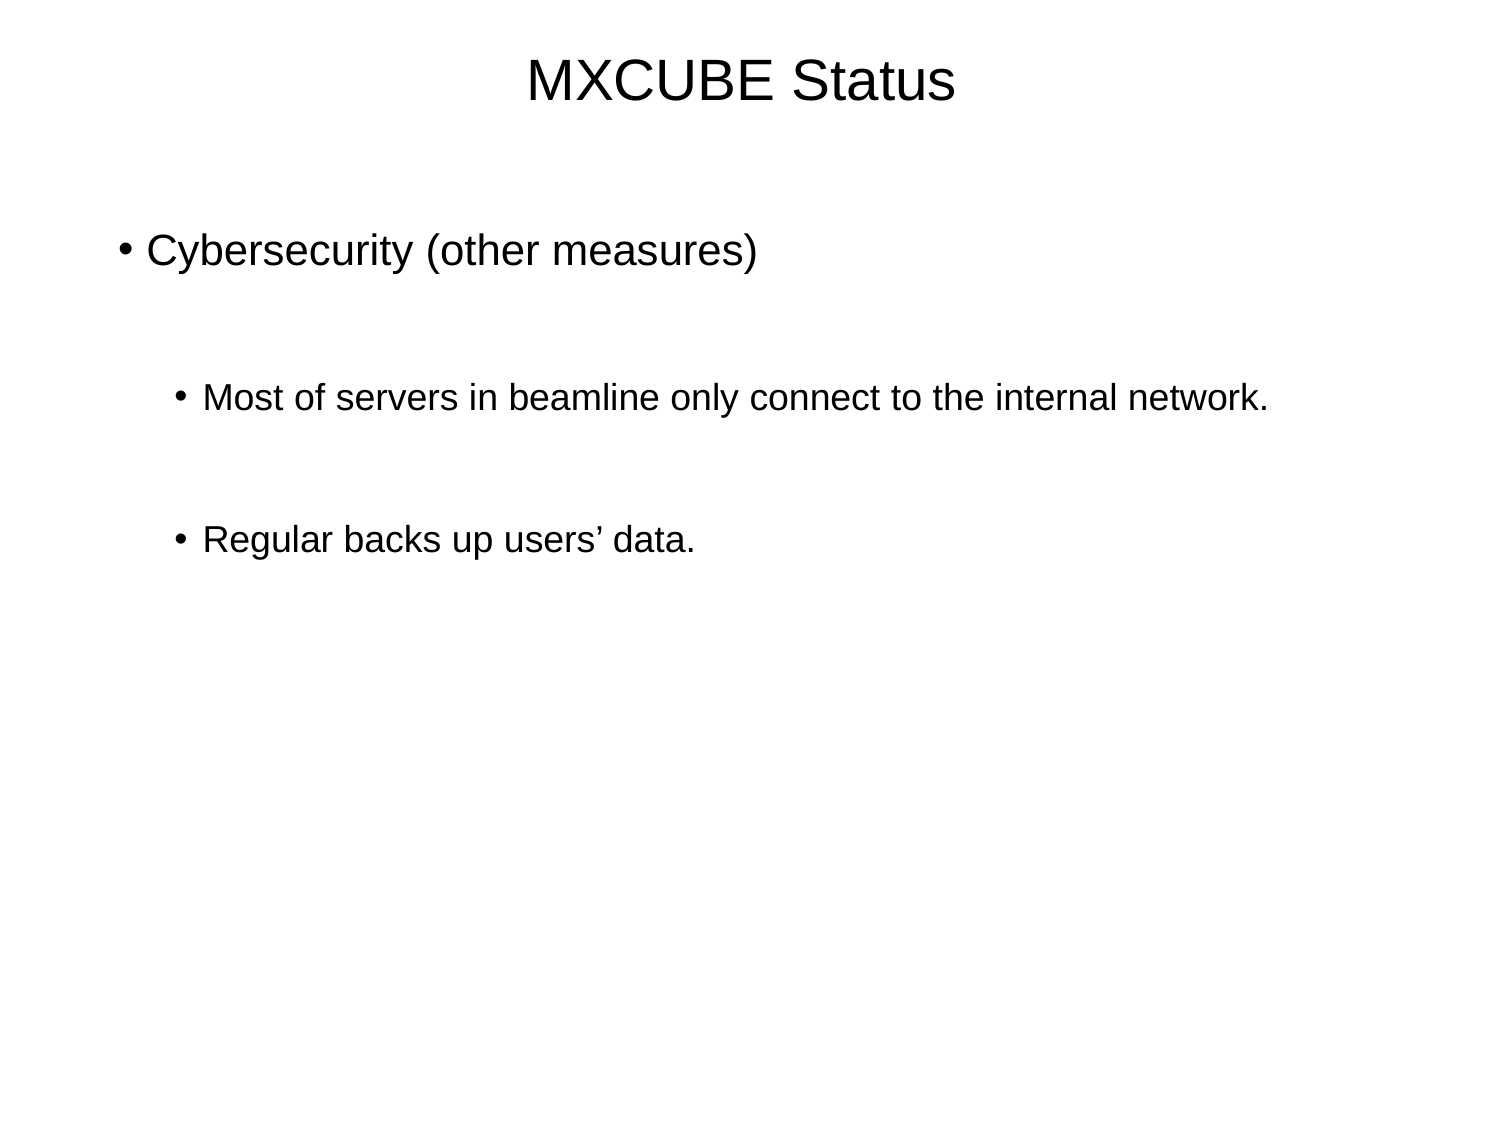

# MXCUBE Status
Cybersecurity (other measures)
Most of servers in beamline only connect to the internal network.
Regular backs up users’ data.